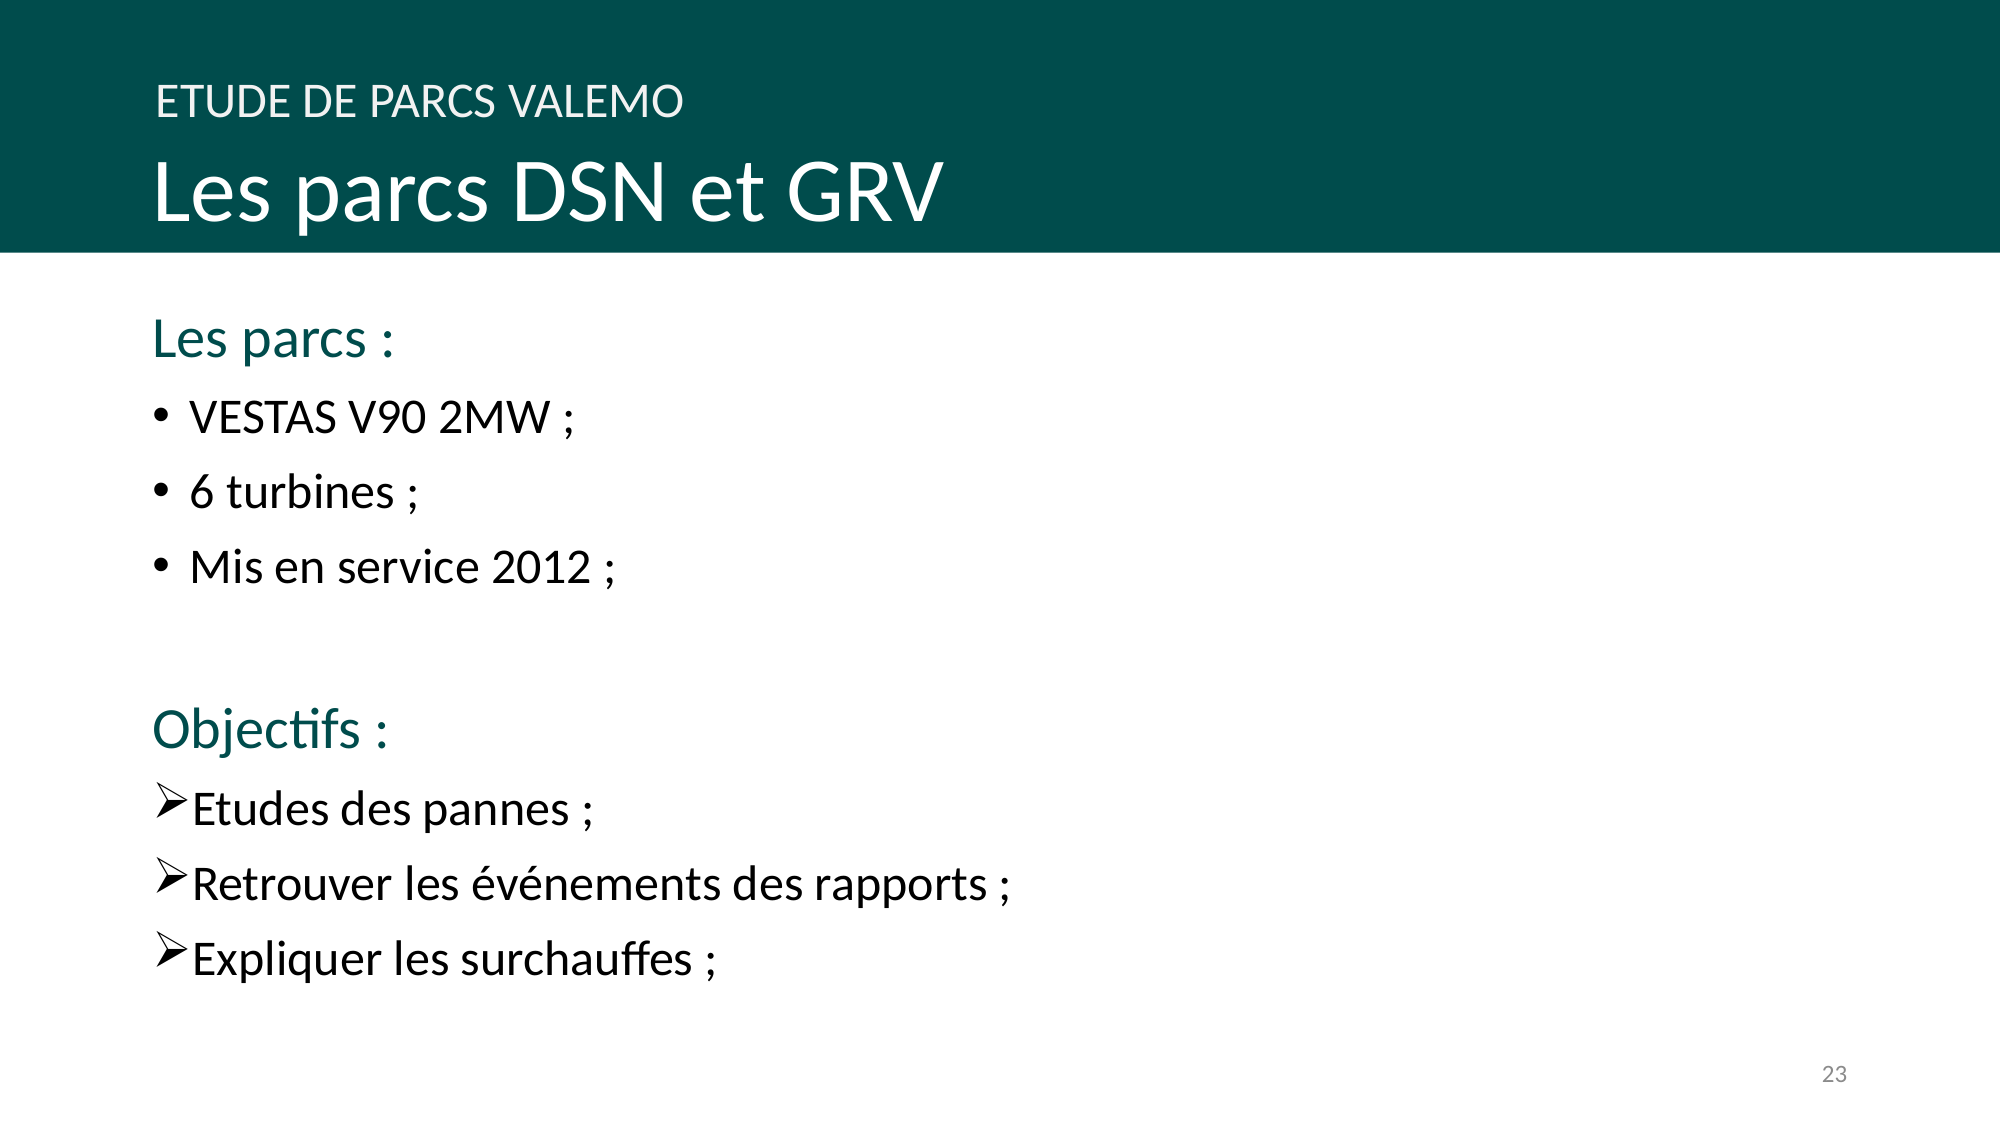

ETUDE DE PARCS VALEMO
# Les parcs DSN et GRV
Les parcs :
VESTAS V90 2MW ;
6 turbines ;
Mis en service 2012 ;

Objectifs :
Etudes des pannes ;
Retrouver les événements des rapports ;
Expliquer les surchauffes ;

23